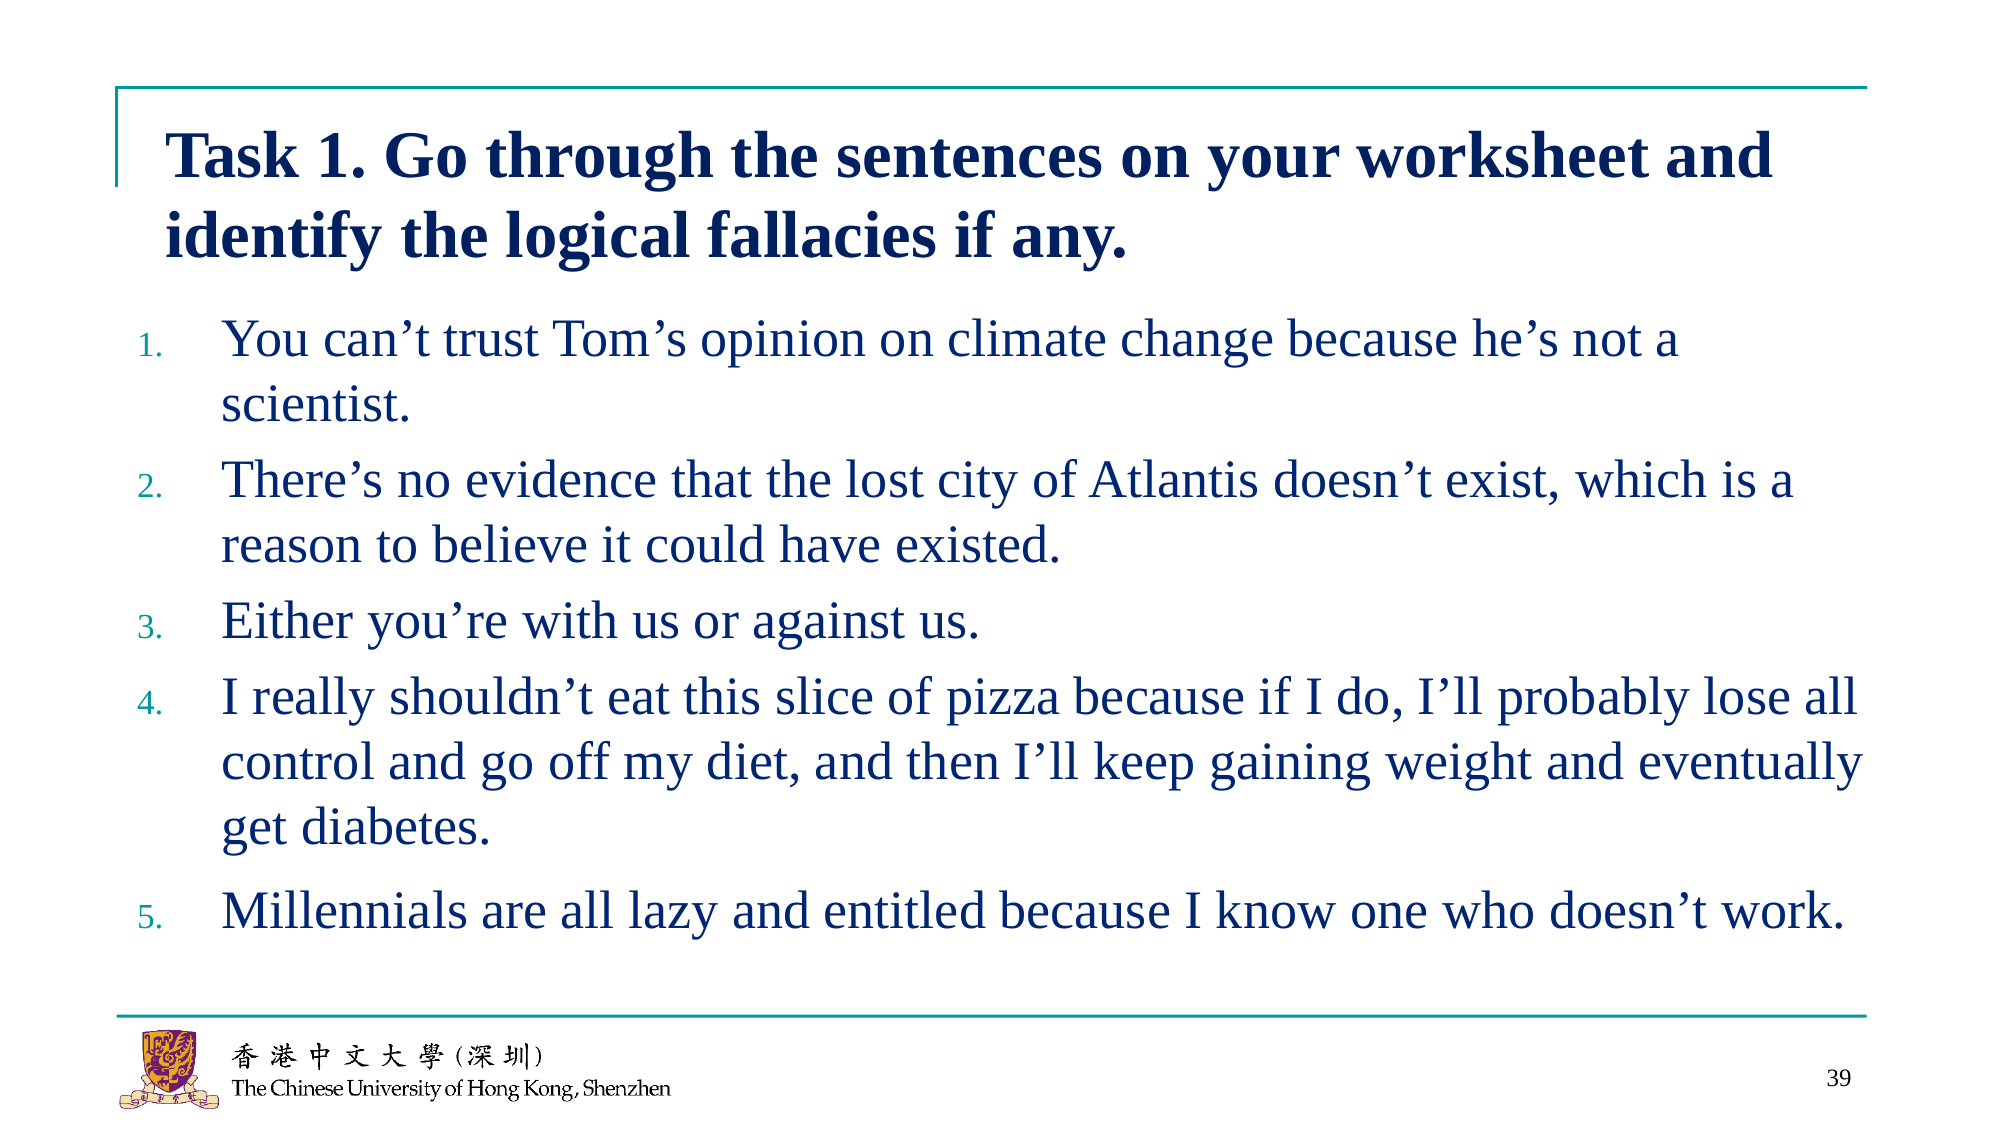

# Task 1. Go through the sentences on your worksheet and identify the logical fallacies if any.
You can’t trust Tom’s opinion on climate change because he’s not a scientist.
There’s no evidence that the lost city of Atlantis doesn’t exist, which is a reason to believe it could have existed.
Either you’re with us or against us.
I really shouldn’t eat this slice of pizza because if I do, I’ll probably lose all control and go off my diet, and then I’ll keep gaining weight and eventually get diabetes.
Millennials are all lazy and entitled because I know one who doesn’t work.
39